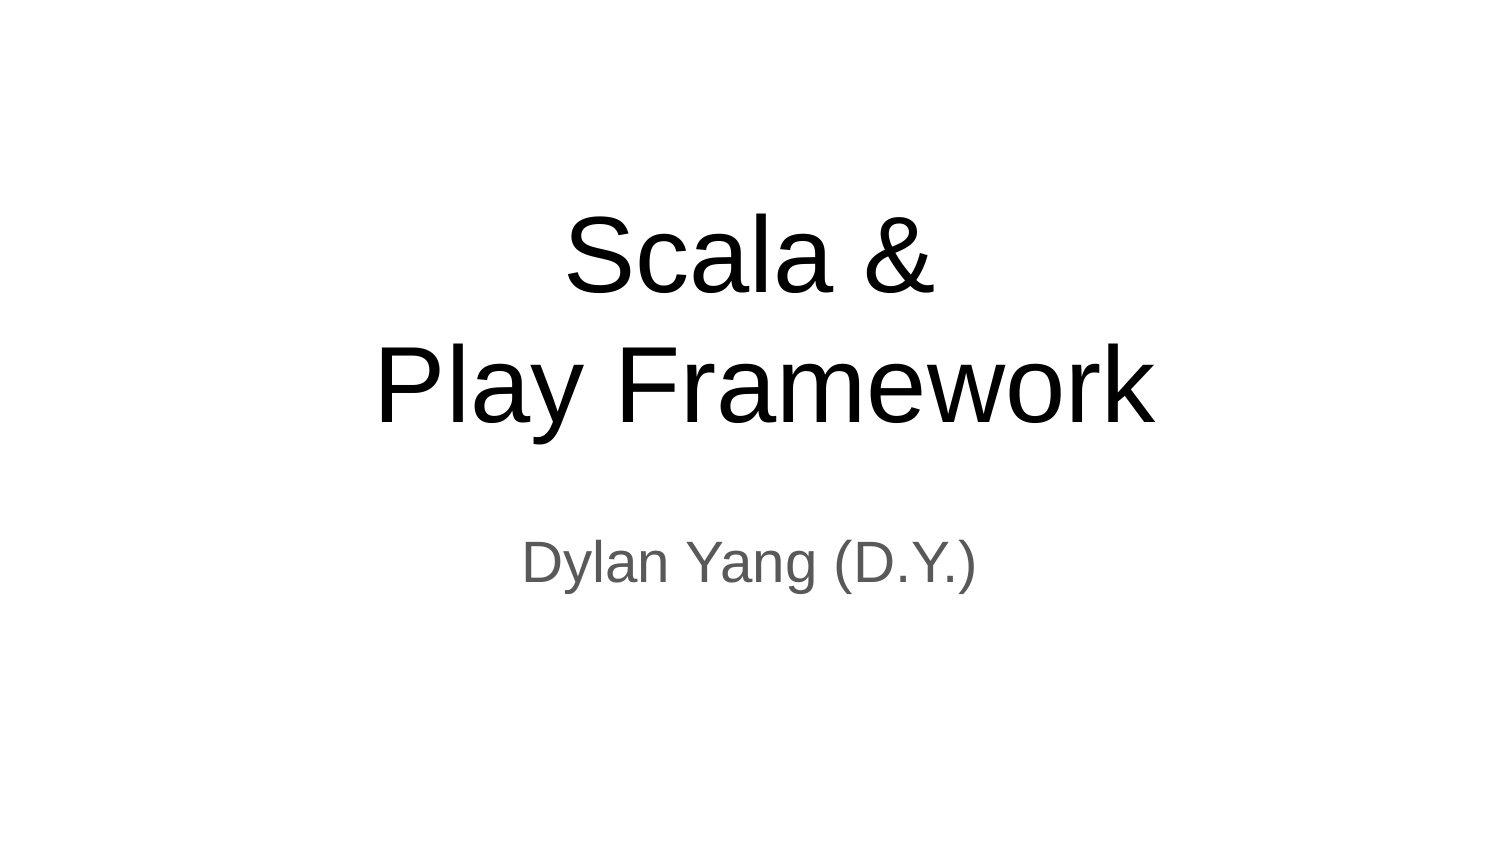

# Scala &
 Play Framework
Dylan Yang (D.Y.)